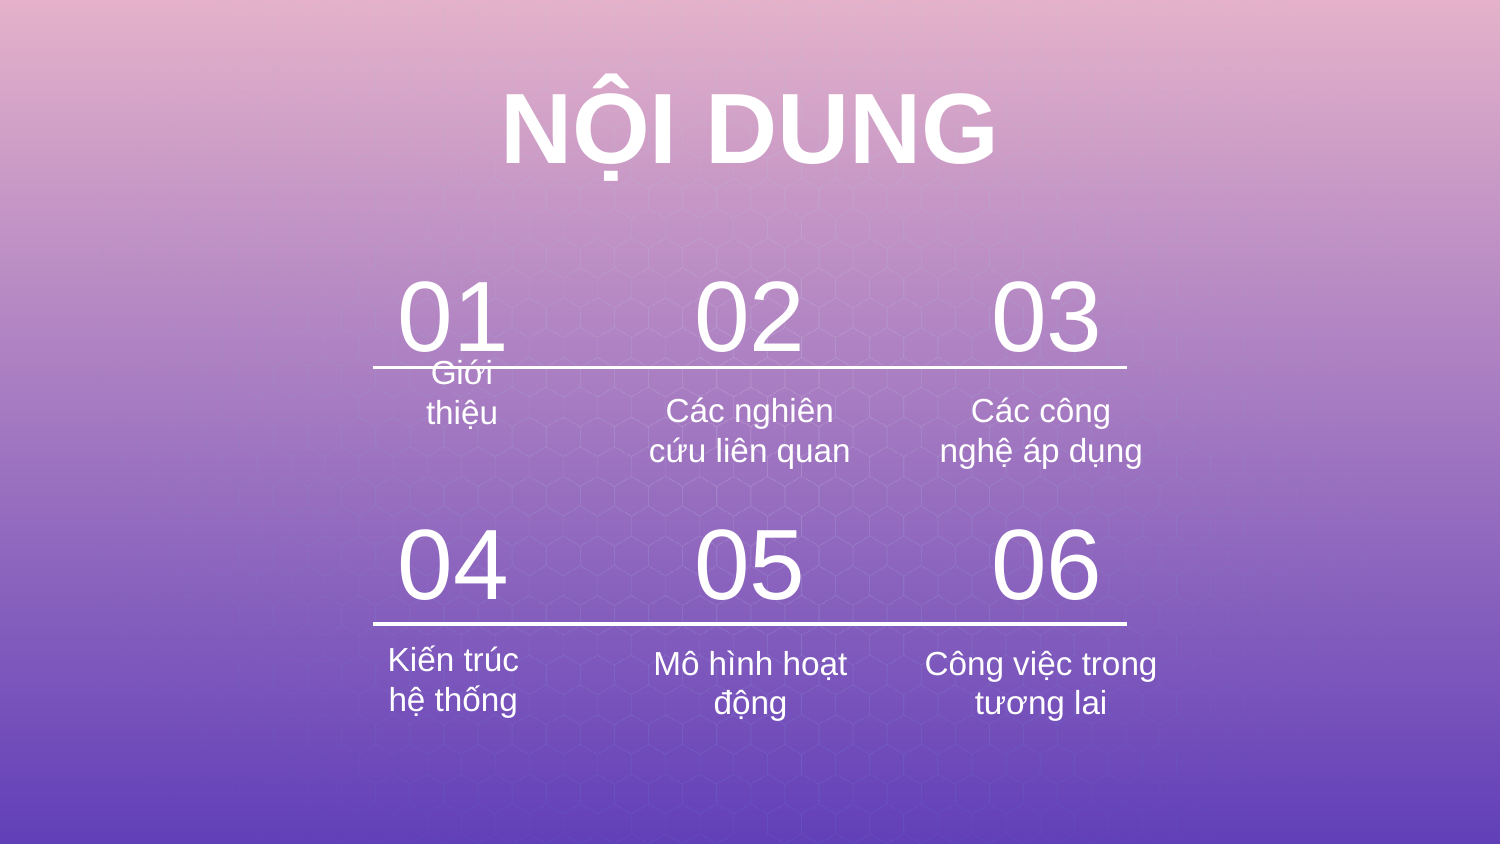

NỘI DUNG
01
02
03
Giới thiệu
Các nghiên cứu liên quan
Các công nghệ áp dụng
04
05
06
Mô hình hoạt động
Công việc trong tương lai
Kiến trúc hệ thống